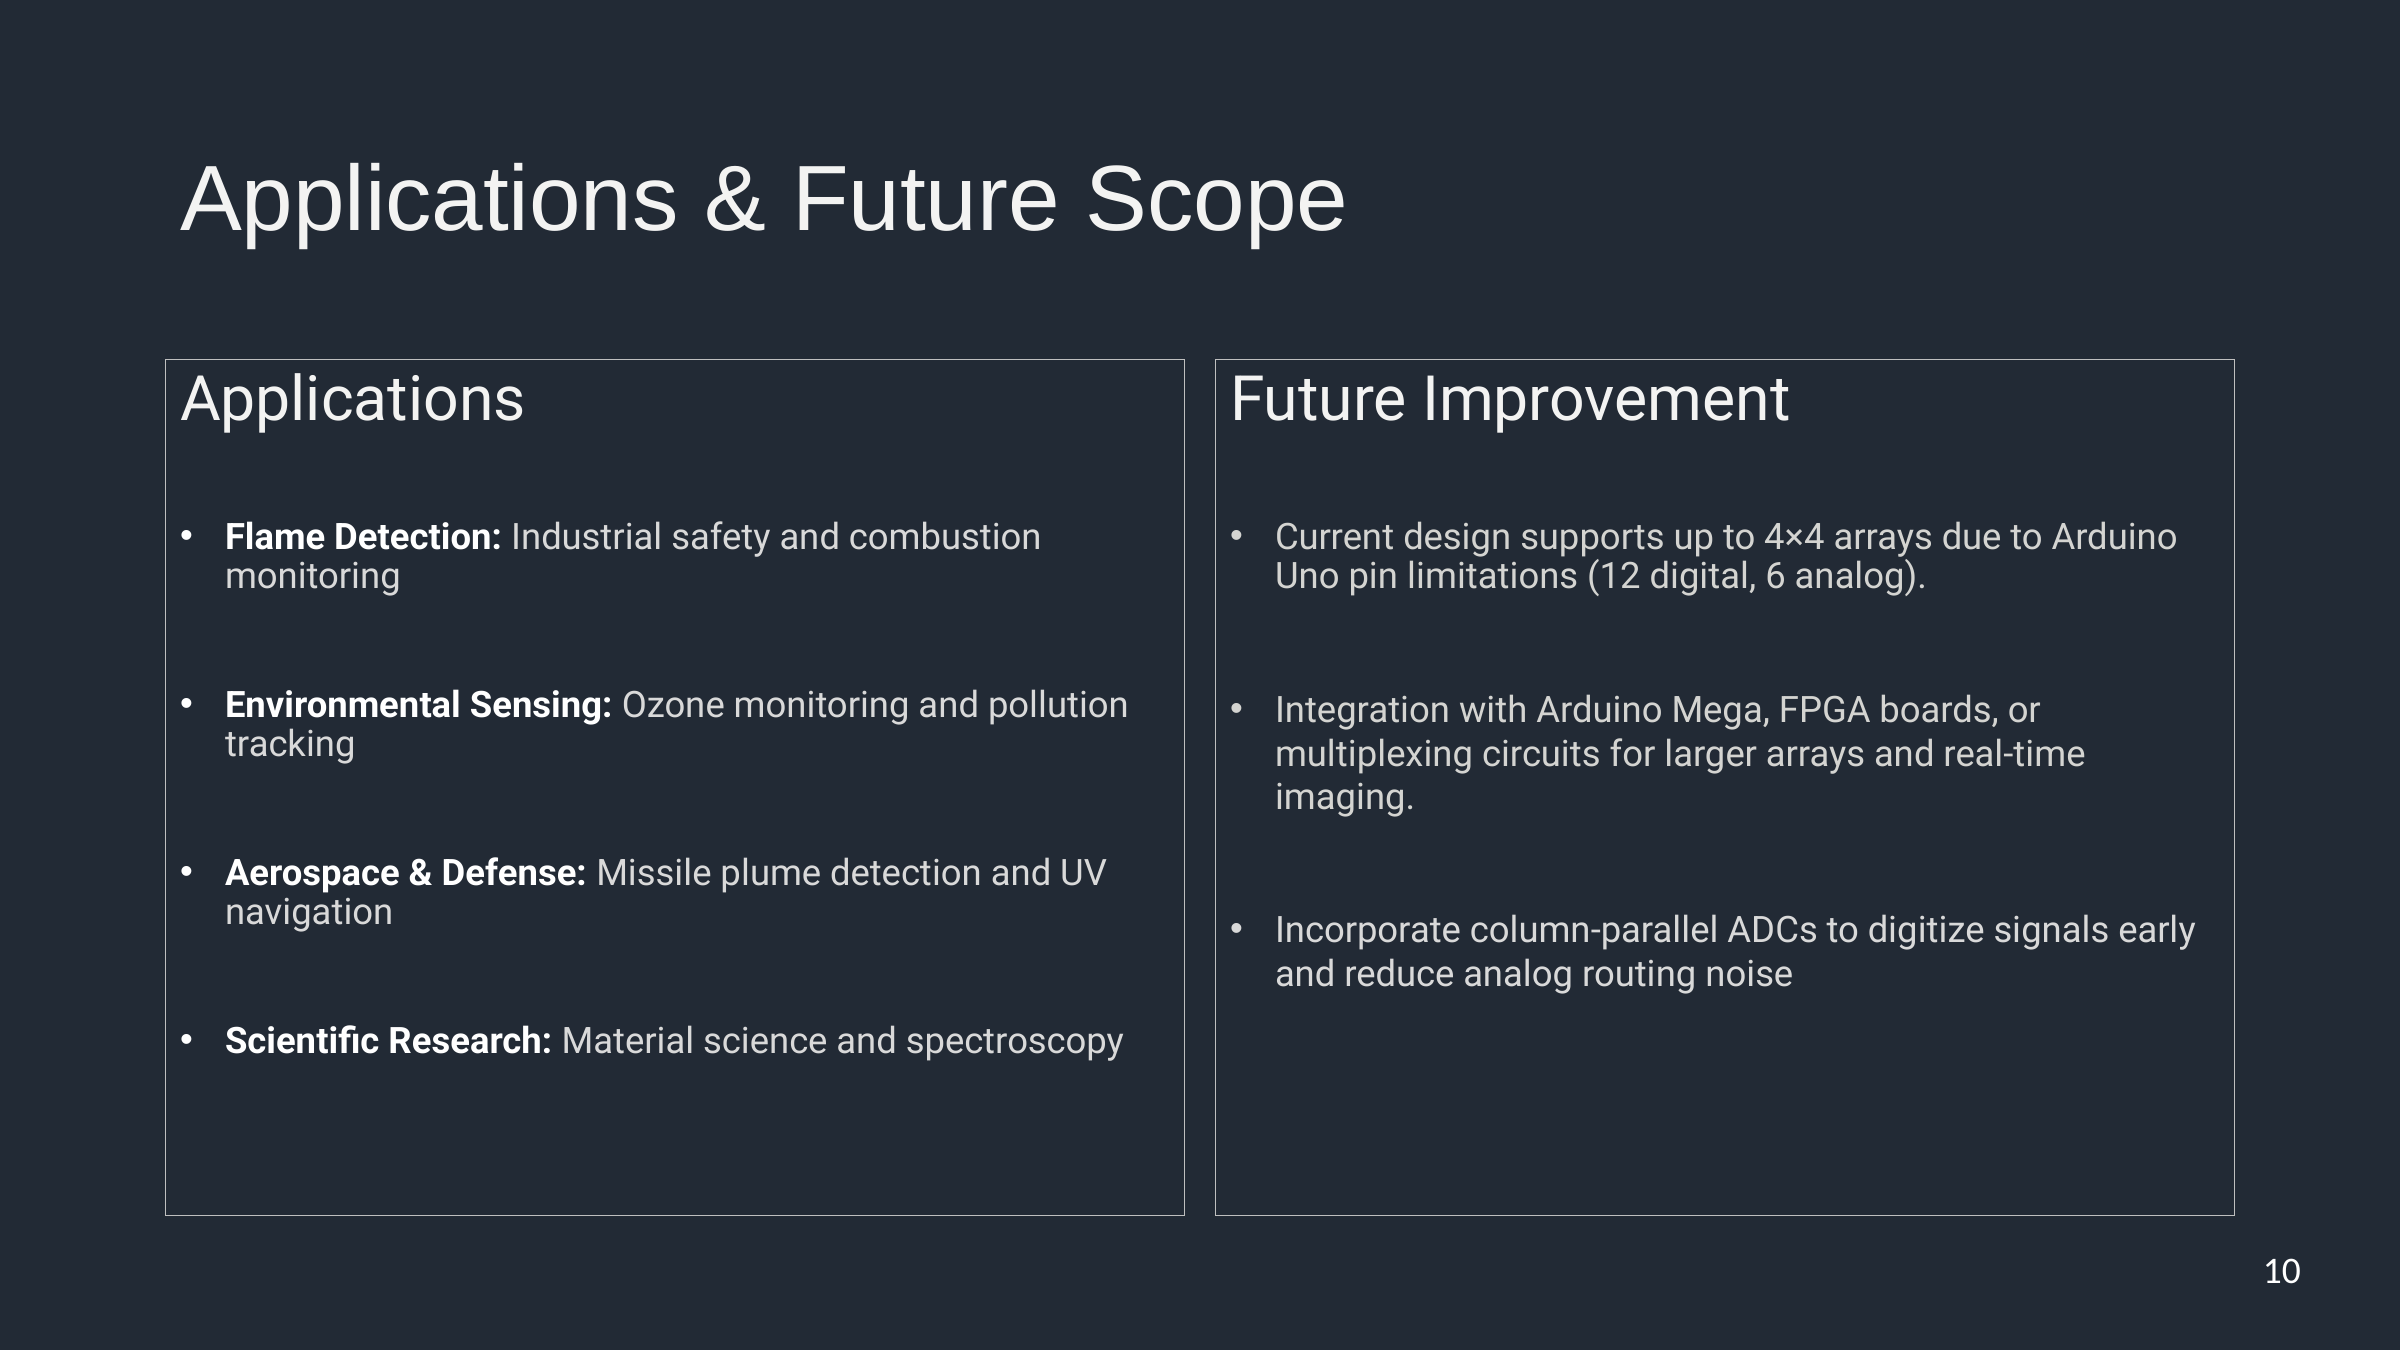

# Applications & Future Scope
Applications

Flame Detection: Industrial safety and combustion monitoring

Environmental Sensing: Ozone monitoring and pollution tracking

Aerospace & Defense: Missile plume detection and UV navigation

Scientific Research: Material science and spectroscopy

Future Improvement

Current design supports up to 4×4 arrays due to Arduino Uno pin limitations (12 digital, 6 analog).

Integration with Arduino Mega, FPGA boards, or multiplexing circuits for larger arrays and real-time imaging.

Incorporate column-parallel ADCs to digitize signals early and reduce analog routing noise
10